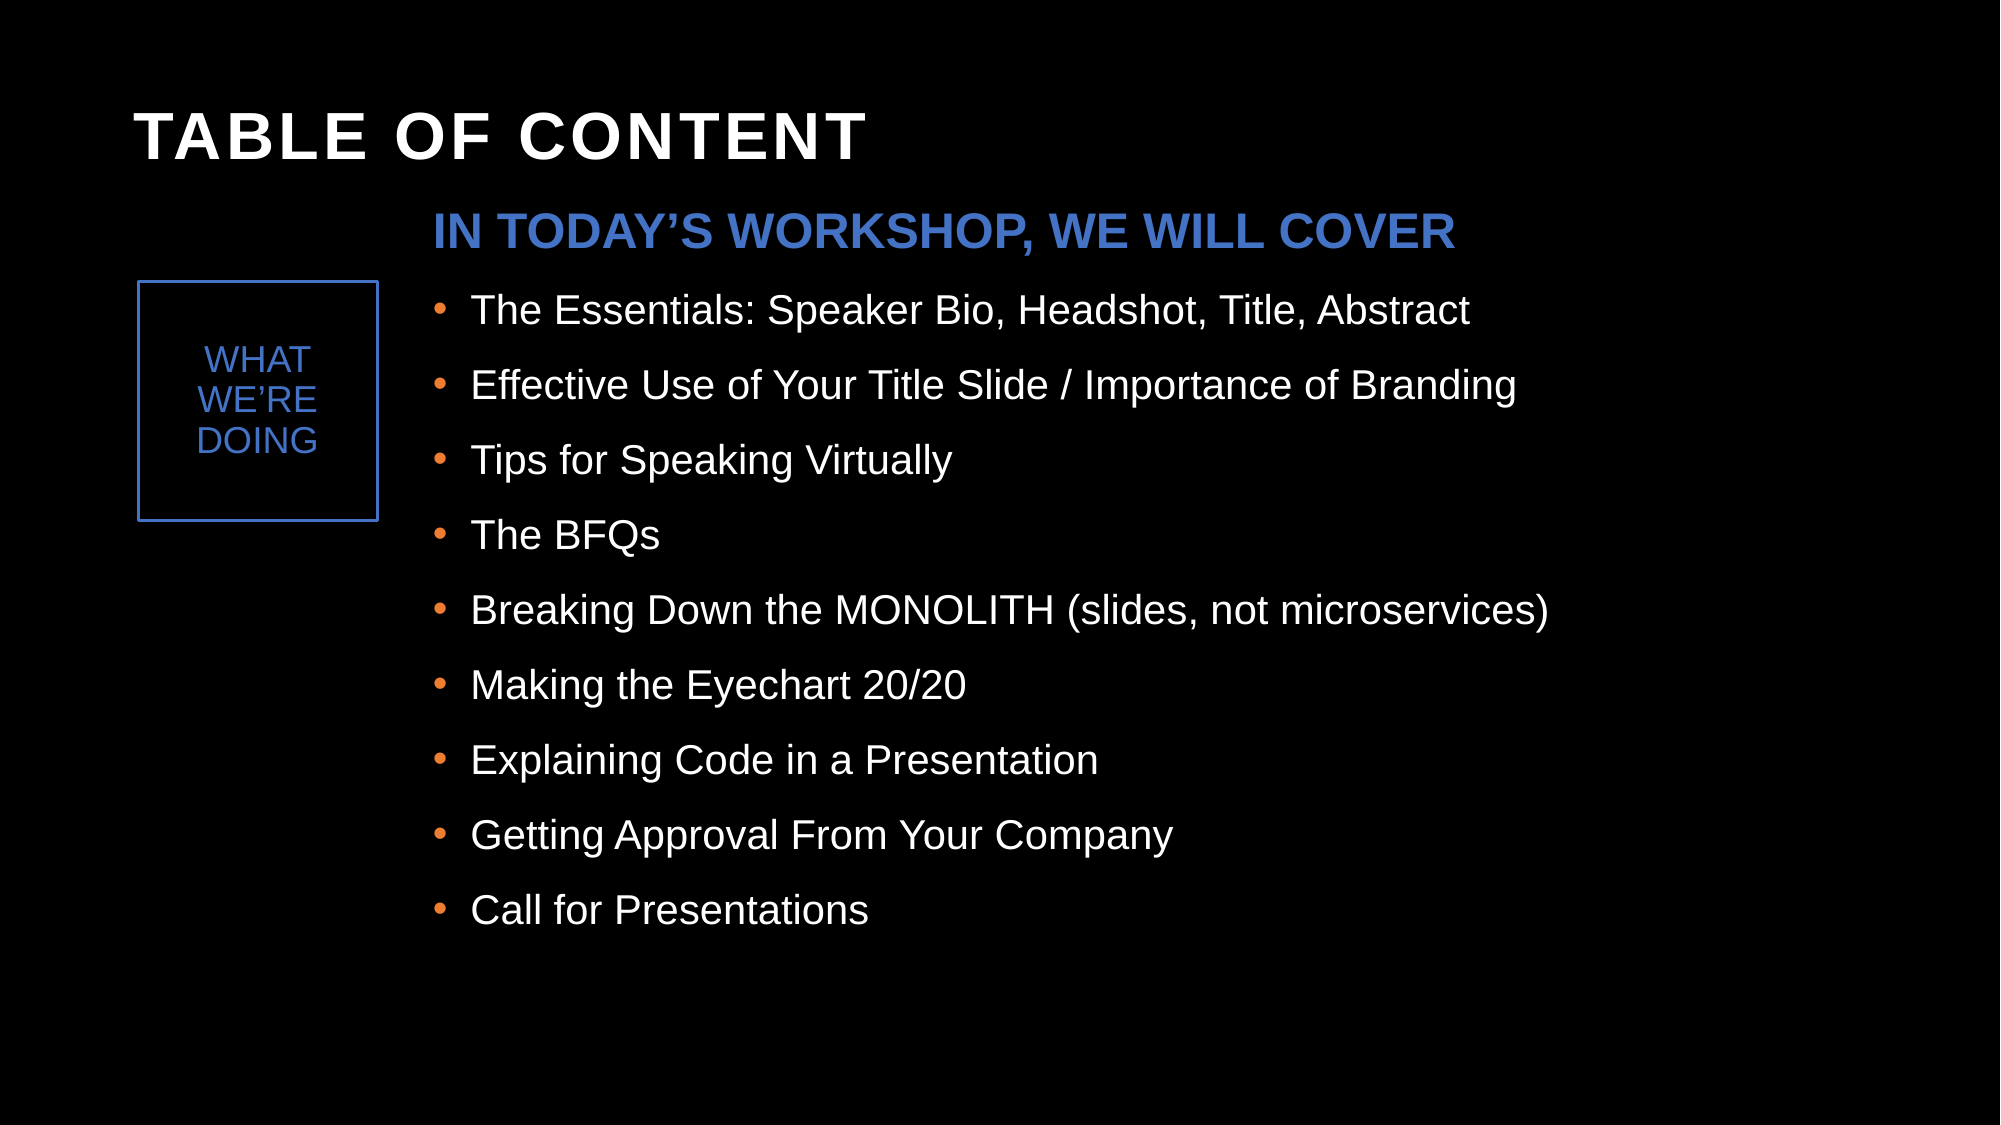

# Table of content
In today’s workshop, we will cover
The Essentials: Speaker Bio, Headshot, Title, Abstract
Effective Use of Your Title Slide / Importance of Branding
Tips for Speaking Virtually
The BFQs
Breaking Down the MONOLITH (slides, not microservices)
Making the Eyechart 20/20
Explaining Code in a Presentation
Getting Approval From Your Company
Call for Presentations
What we’re doing